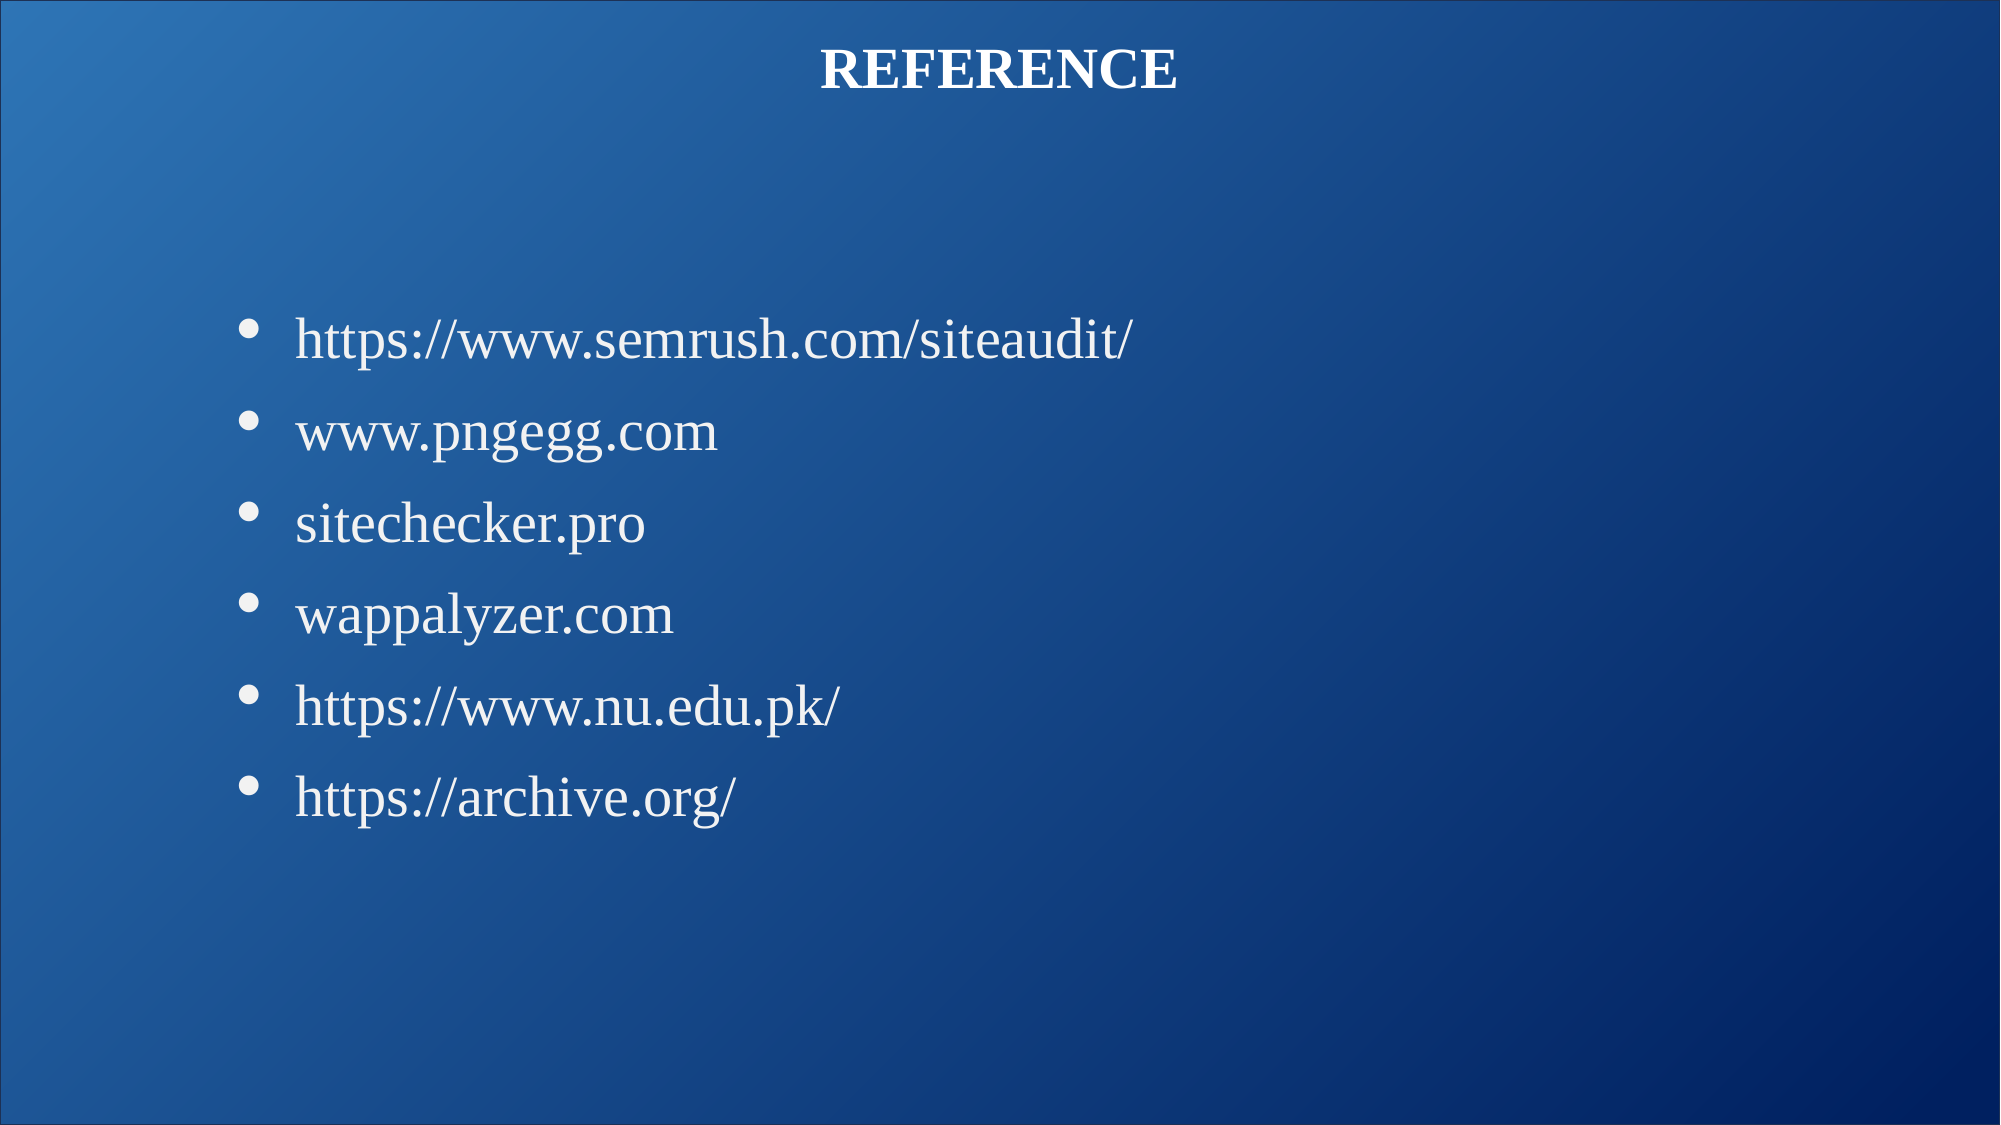

REFERENCE
https://www.semrush.com/siteaudit/
www.pngegg.com
sitechecker.pro
wappalyzer.com
https://www.nu.edu.pk/
https://archive.org/